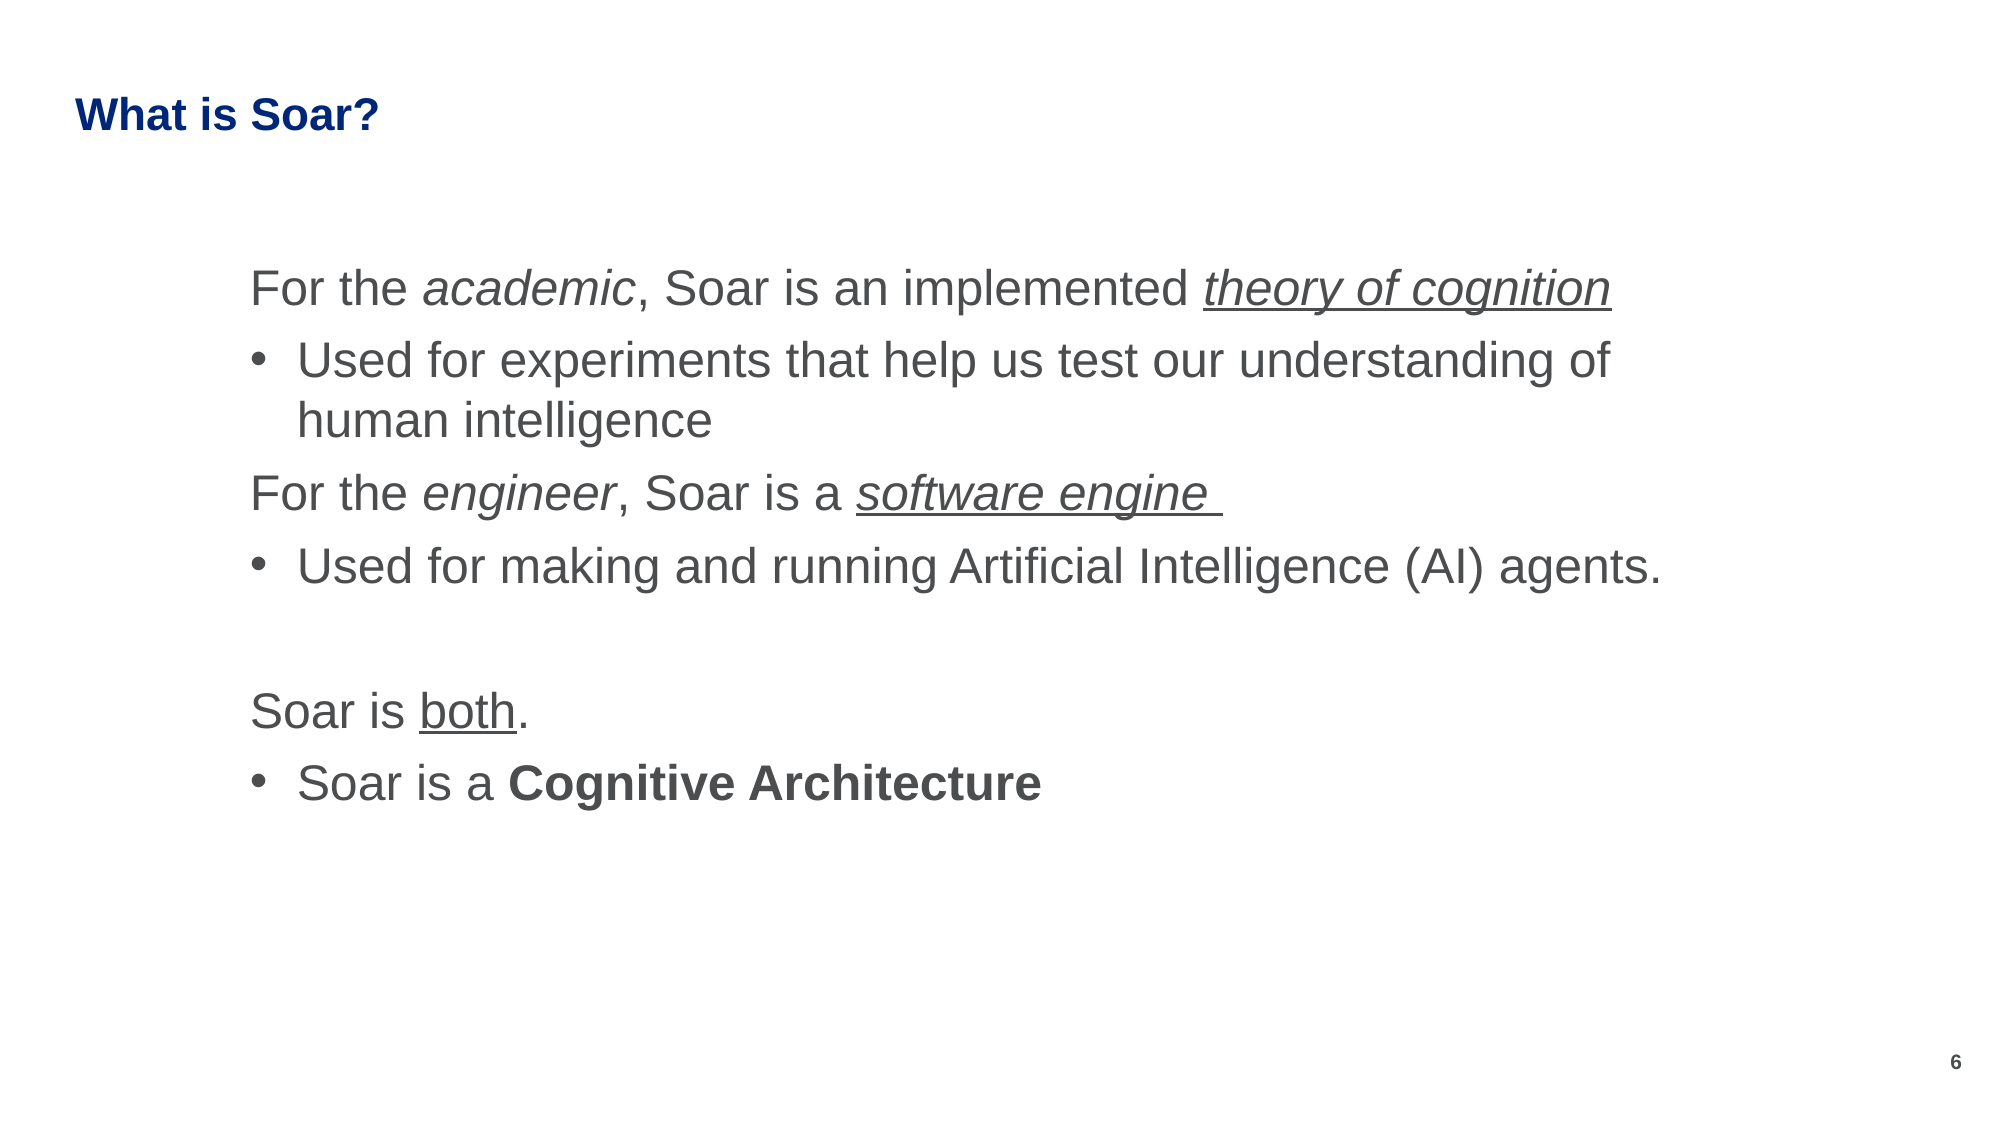

# What is Soar?
For the academic, Soar is an implemented theory of cognition
Used for experiments that help us test our understanding of human intelligence
For the engineer, Soar is a software engine
Used for making and running Artificial Intelligence (AI) agents.

Soar is both.
Soar is a Cognitive Architecture